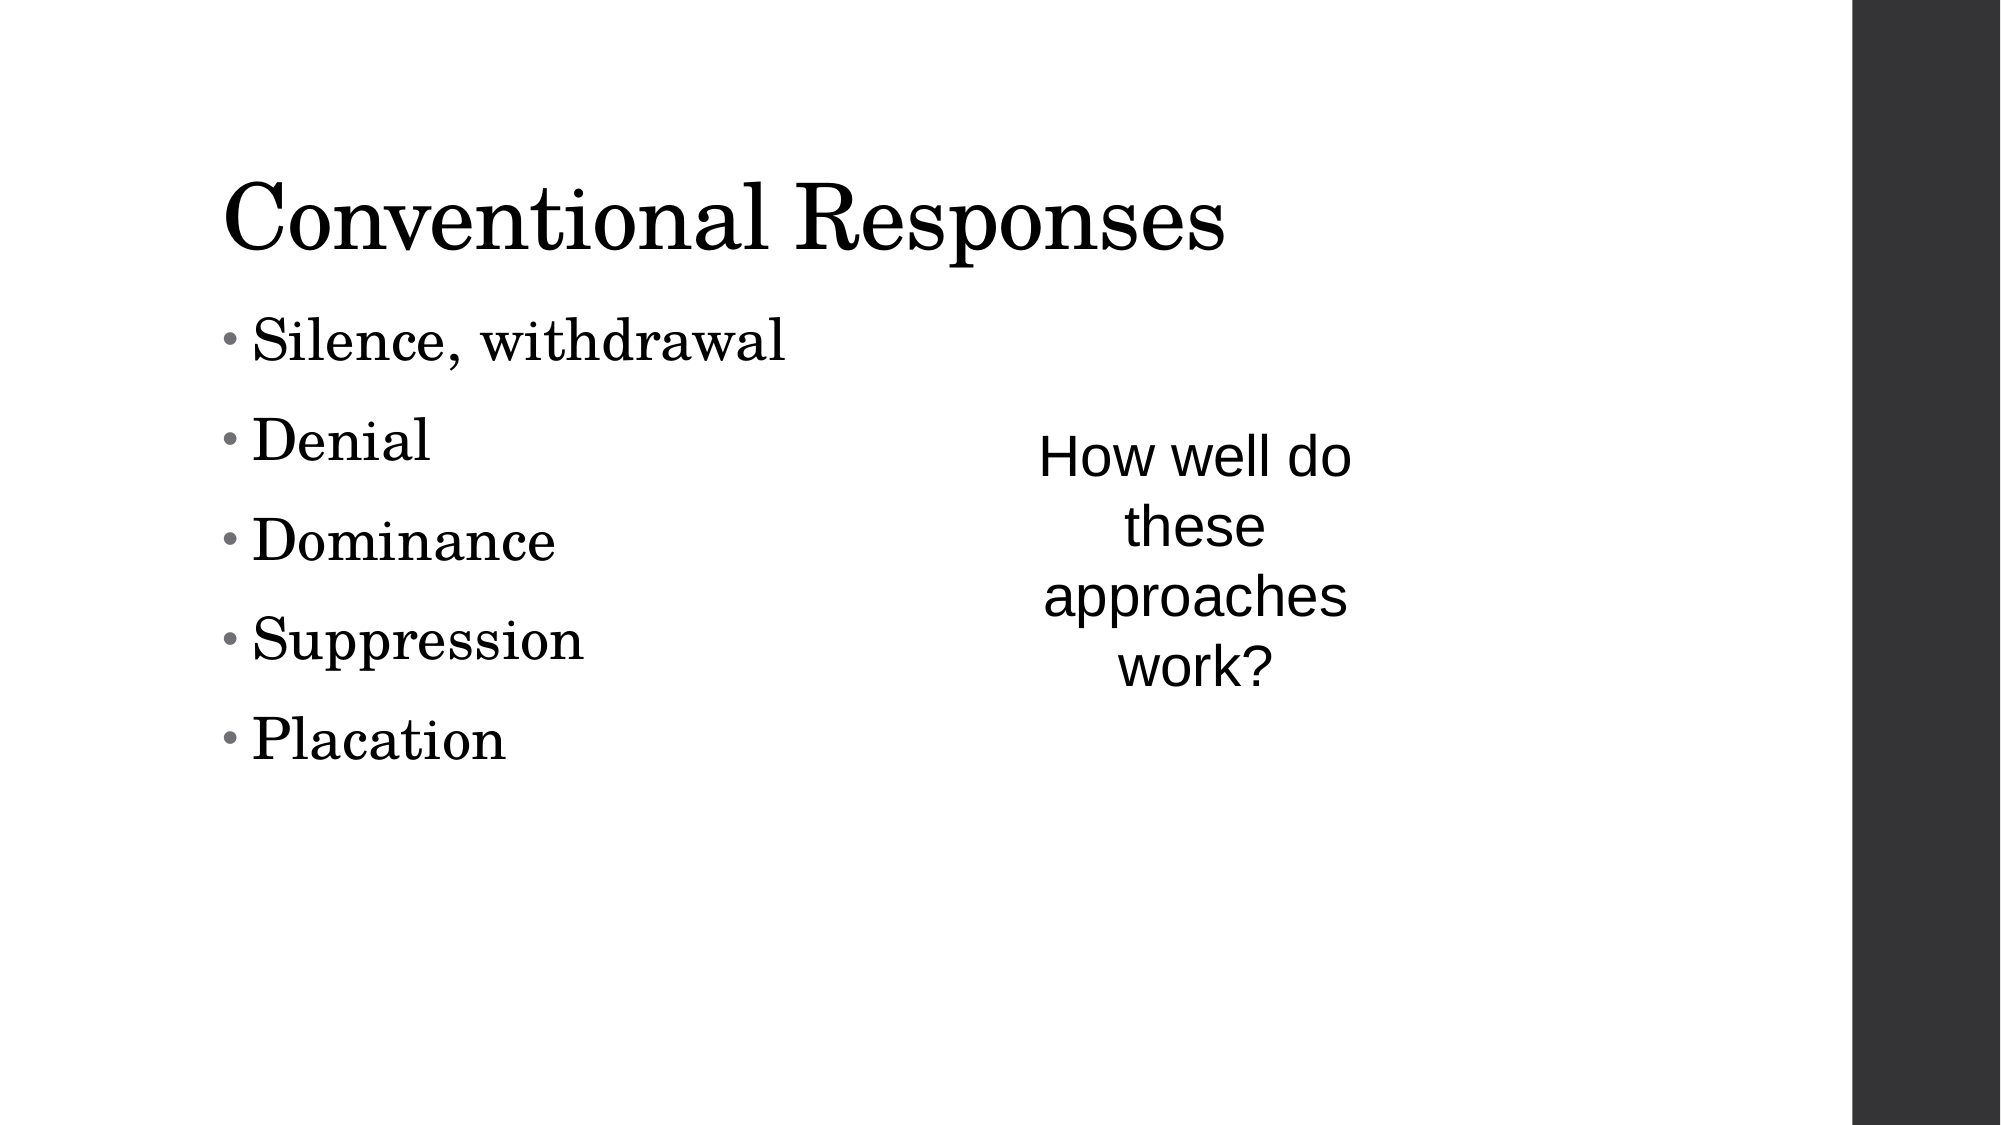

# Conventional Responses
Silence, withdrawal
Denial
Dominance
Suppression
Placation
How well do these approaches work?